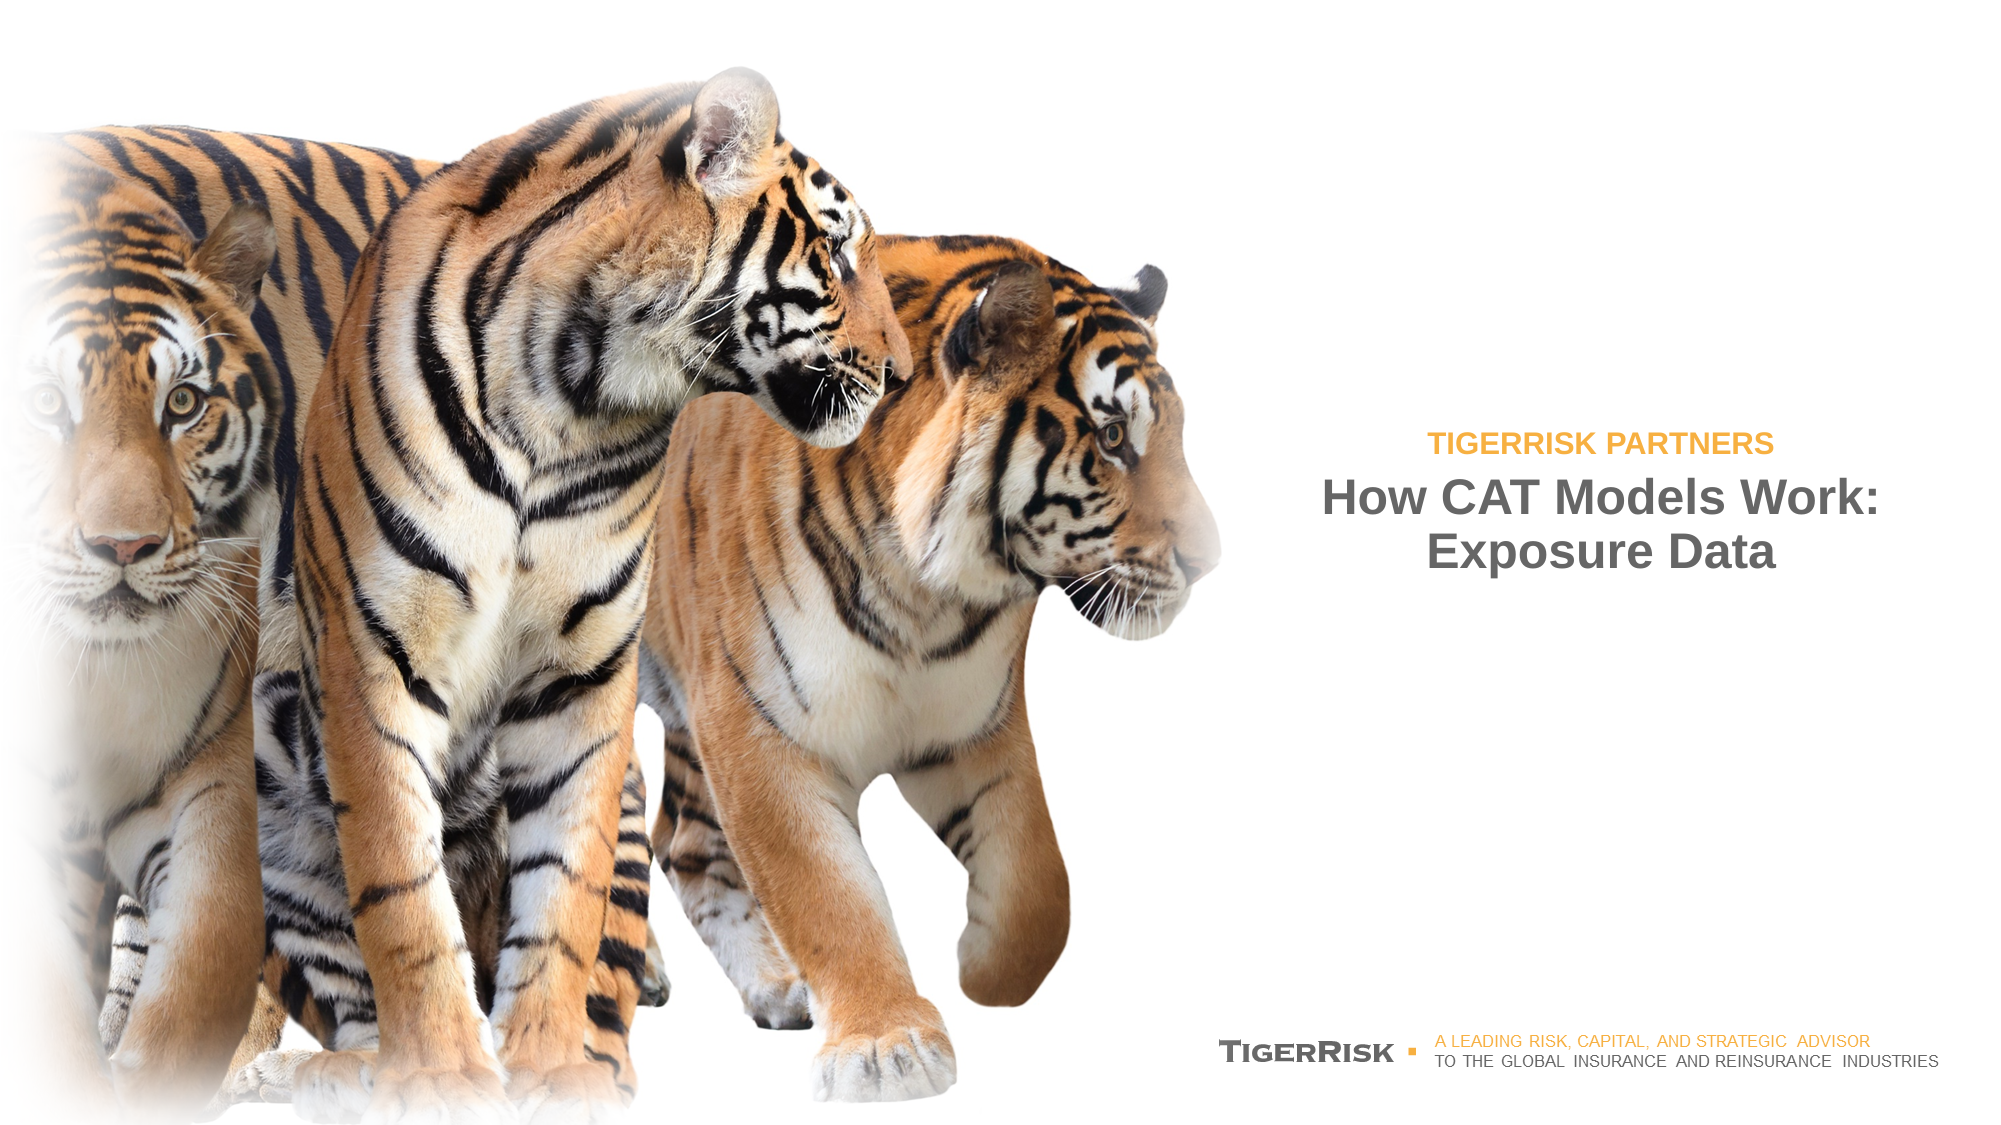

TIGERRISK PARTNERS
# How CAT Models Work: Exposure Data